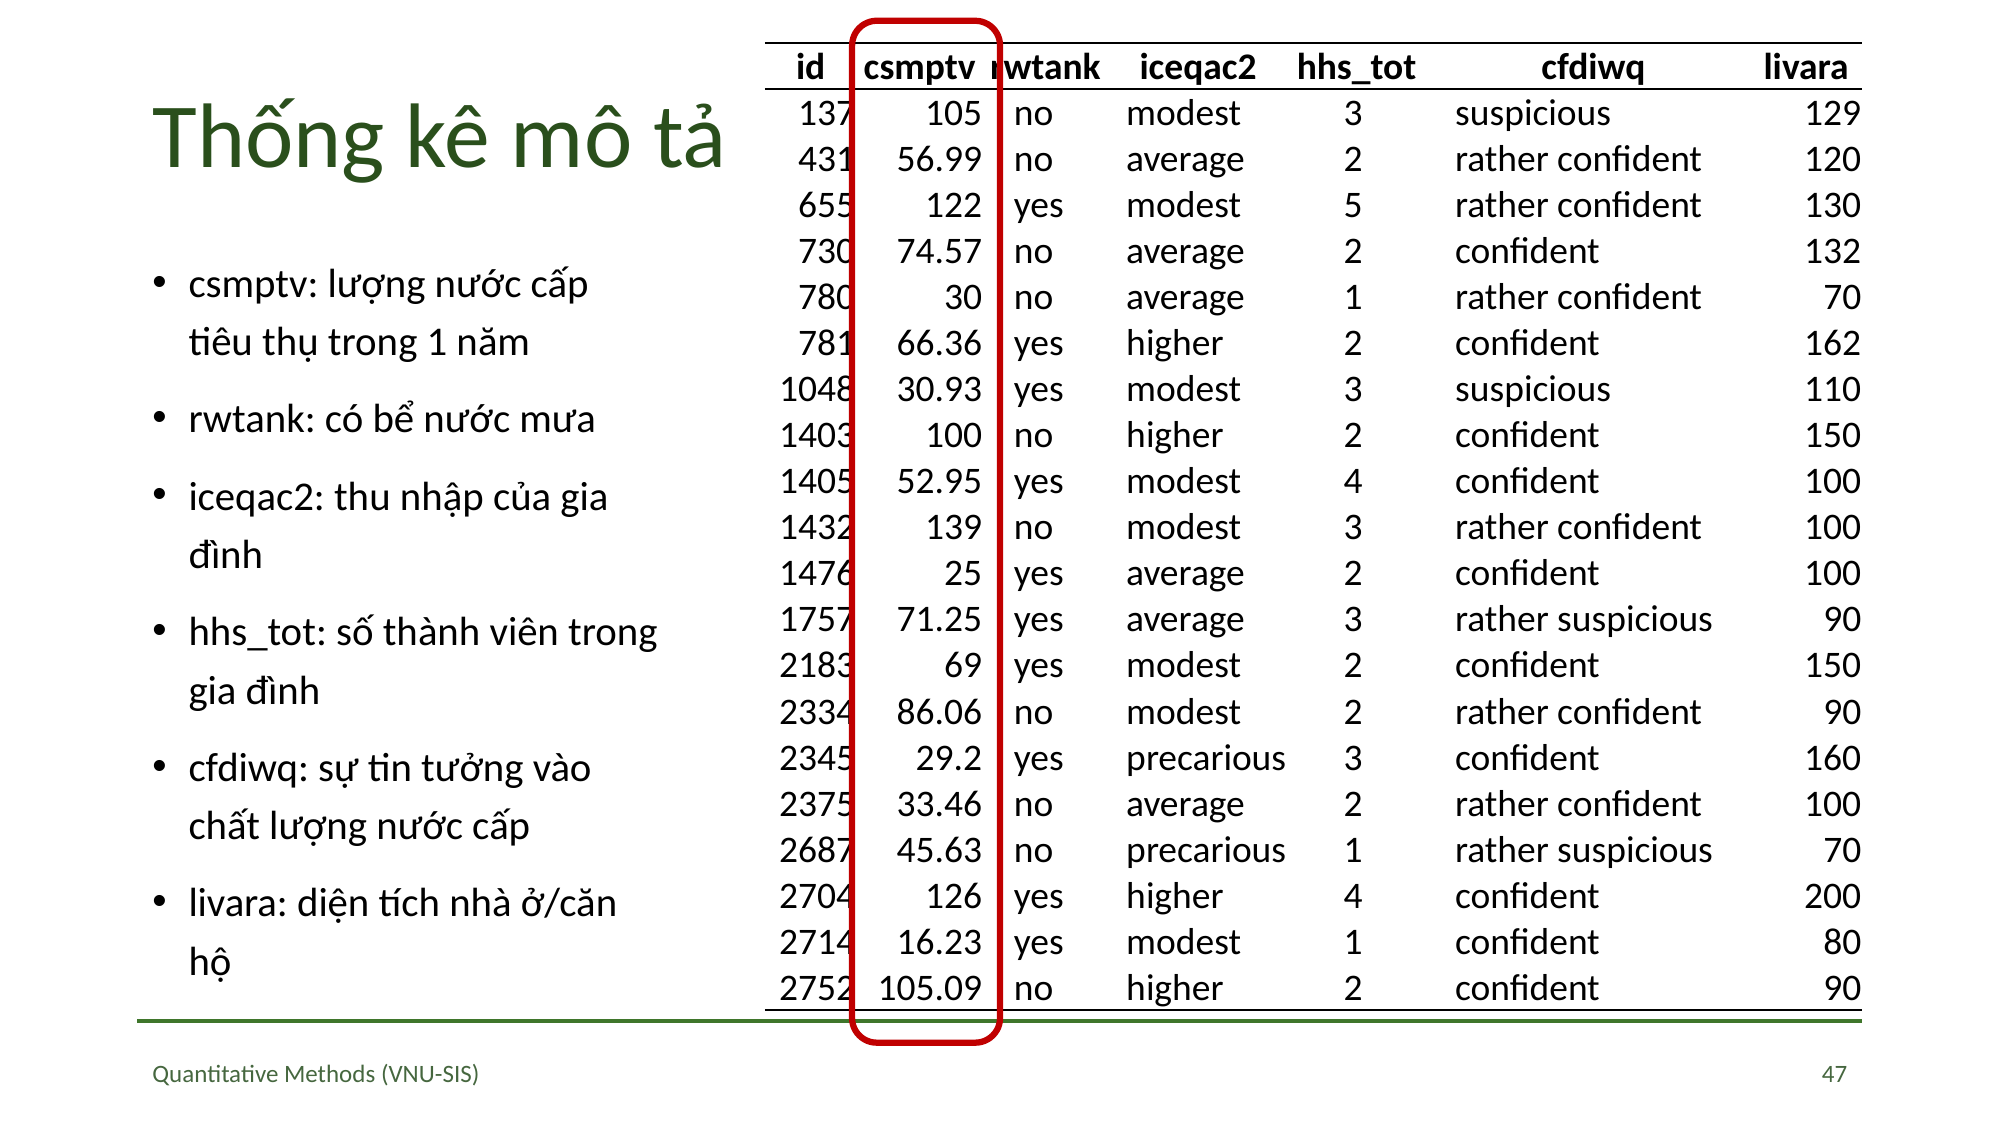

| id | csmptv | rwtank | iceqac2 | hhs\_tot | cfdiwq | livara |
| --- | --- | --- | --- | --- | --- | --- |
| 137 | 105 | no | modest | 3 | suspicious | 129 |
| 431 | 56.99 | no | average | 2 | rather confident | 120 |
| 655 | 122 | yes | modest | 5 | rather confident | 130 |
| 730 | 74.57 | no | average | 2 | confident | 132 |
| 780 | 30 | no | average | 1 | rather confident | 70 |
| 781 | 66.36 | yes | higher | 2 | confident | 162 |
| 1048 | 30.93 | yes | modest | 3 | suspicious | 110 |
| 1403 | 100 | no | higher | 2 | confident | 150 |
| 1405 | 52.95 | yes | modest | 4 | confident | 100 |
| 1432 | 139 | no | modest | 3 | rather confident | 100 |
| 1476 | 25 | yes | average | 2 | confident | 100 |
| 1757 | 71.25 | yes | average | 3 | rather suspicious | 90 |
| 2183 | 69 | yes | modest | 2 | confident | 150 |
| 2334 | 86.06 | no | modest | 2 | rather confident | 90 |
| 2345 | 29.2 | yes | precarious | 3 | confident | 160 |
| 2375 | 33.46 | no | average | 2 | rather confident | 100 |
| 2687 | 45.63 | no | precarious | 1 | rather suspicious | 70 |
| 2704 | 126 | yes | higher | 4 | confident | 200 |
| 2714 | 16.23 | yes | modest | 1 | confident | 80 |
| 2752 | 105.09 | no | higher | 2 | confident | 90 |
# Thống kê mô tả
csmptv: lượng nước cấp tiêu thụ trong 1 năm
rwtank: có bể nước mưa
iceqac2: thu nhập của gia đình
hhs_tot: số thành viên trong gia đình
cfdiwq: sự tin tưởng vào chất lượng nước cấp
livara: diện tích nhà ở/căn hộ
47
Quantitative Methods (VNU-SIS)